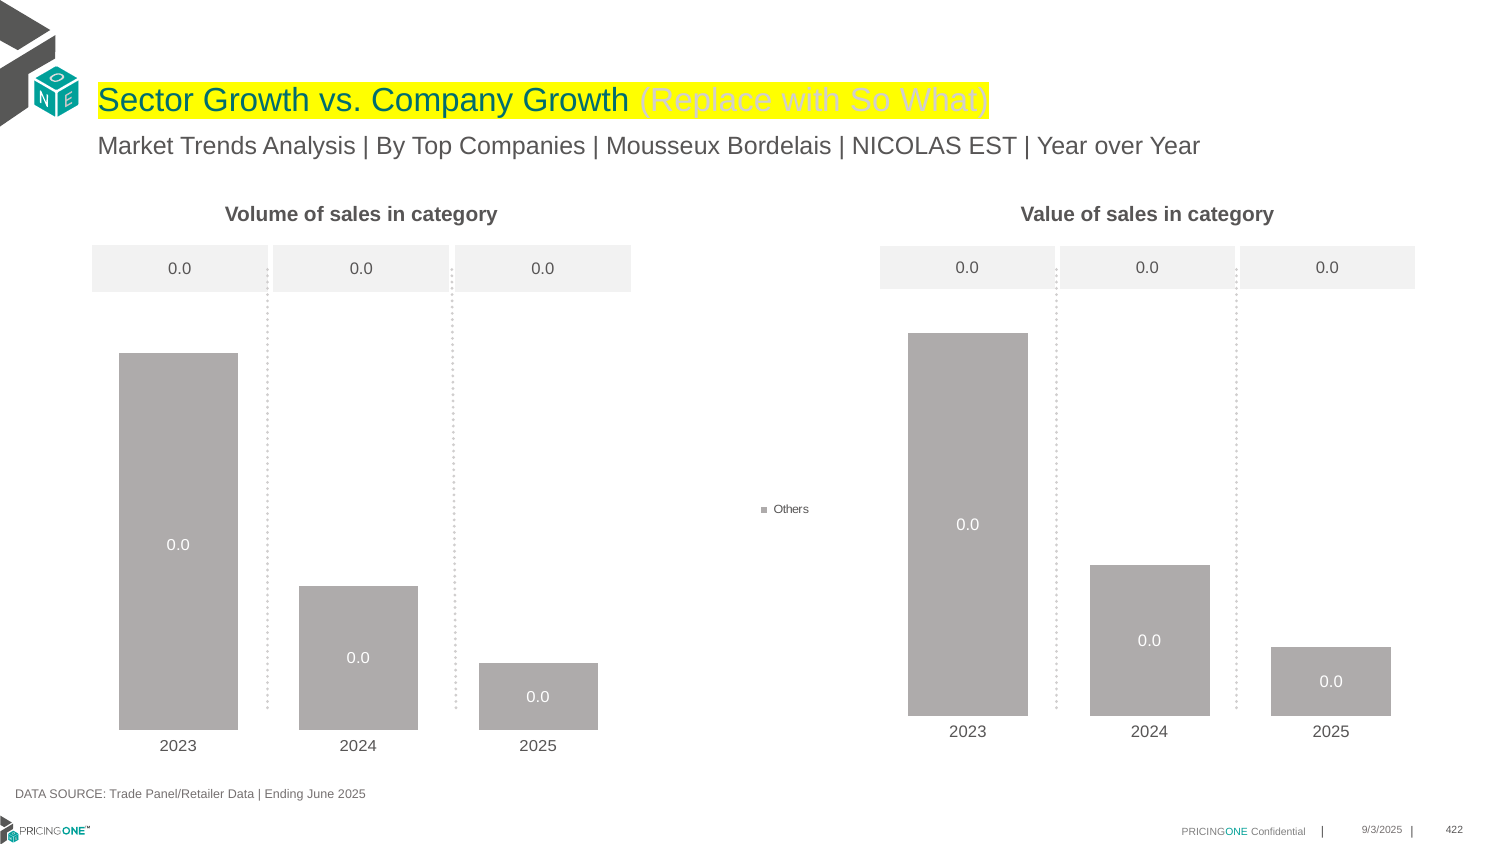

# Sector Growth vs. Company Growth (Replace with So What)
Market Trends Analysis | By Top Companies | Mousseux Bordelais | NICOLAS EST | Year over Year
| Value of sales in category |  |  |
| --- | --- | --- |
| 0.0 | 0.0 | 0.0 |
| Volume of sales in category |  |  |
| --- | --- | --- |
| 0.0 | 0.0 | 0.0 |

### Chart

| Category | Others |
|---|---|
| 2023 | 0.005503 |
| 2024 | 0.002167 |
| 2025 | 0.000993 |

### Chart

| Category | Others |
|---|---|
| 2023 | 0.000436 |
| 2024 | 0.000168 |
| 2025 | 7.9e-05 |
DATA SOURCE: Trade Panel/Retailer Data | Ending June 2025

9/3/2025
422